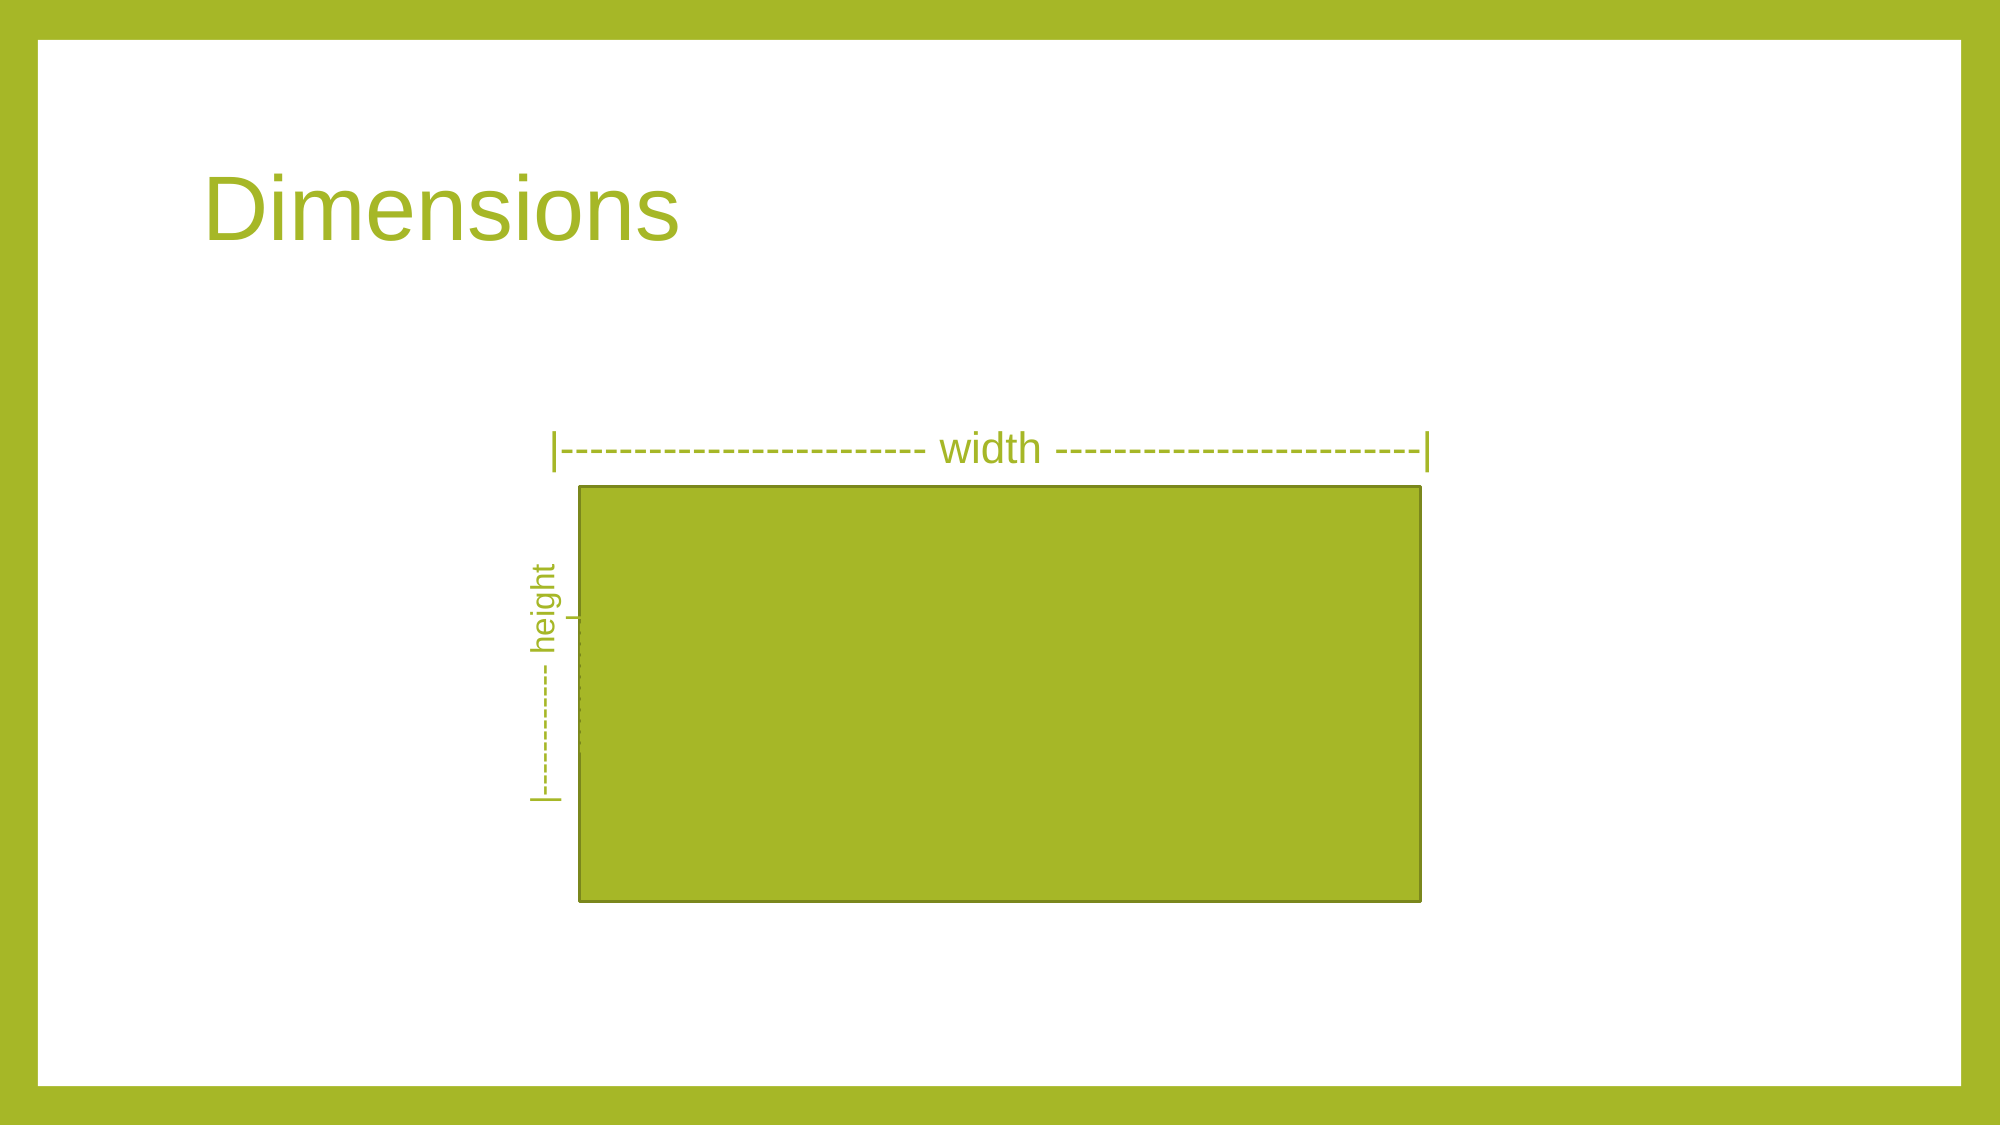

# Dimensions
|------------------------- width -------------------------|

|------------ height ------------|